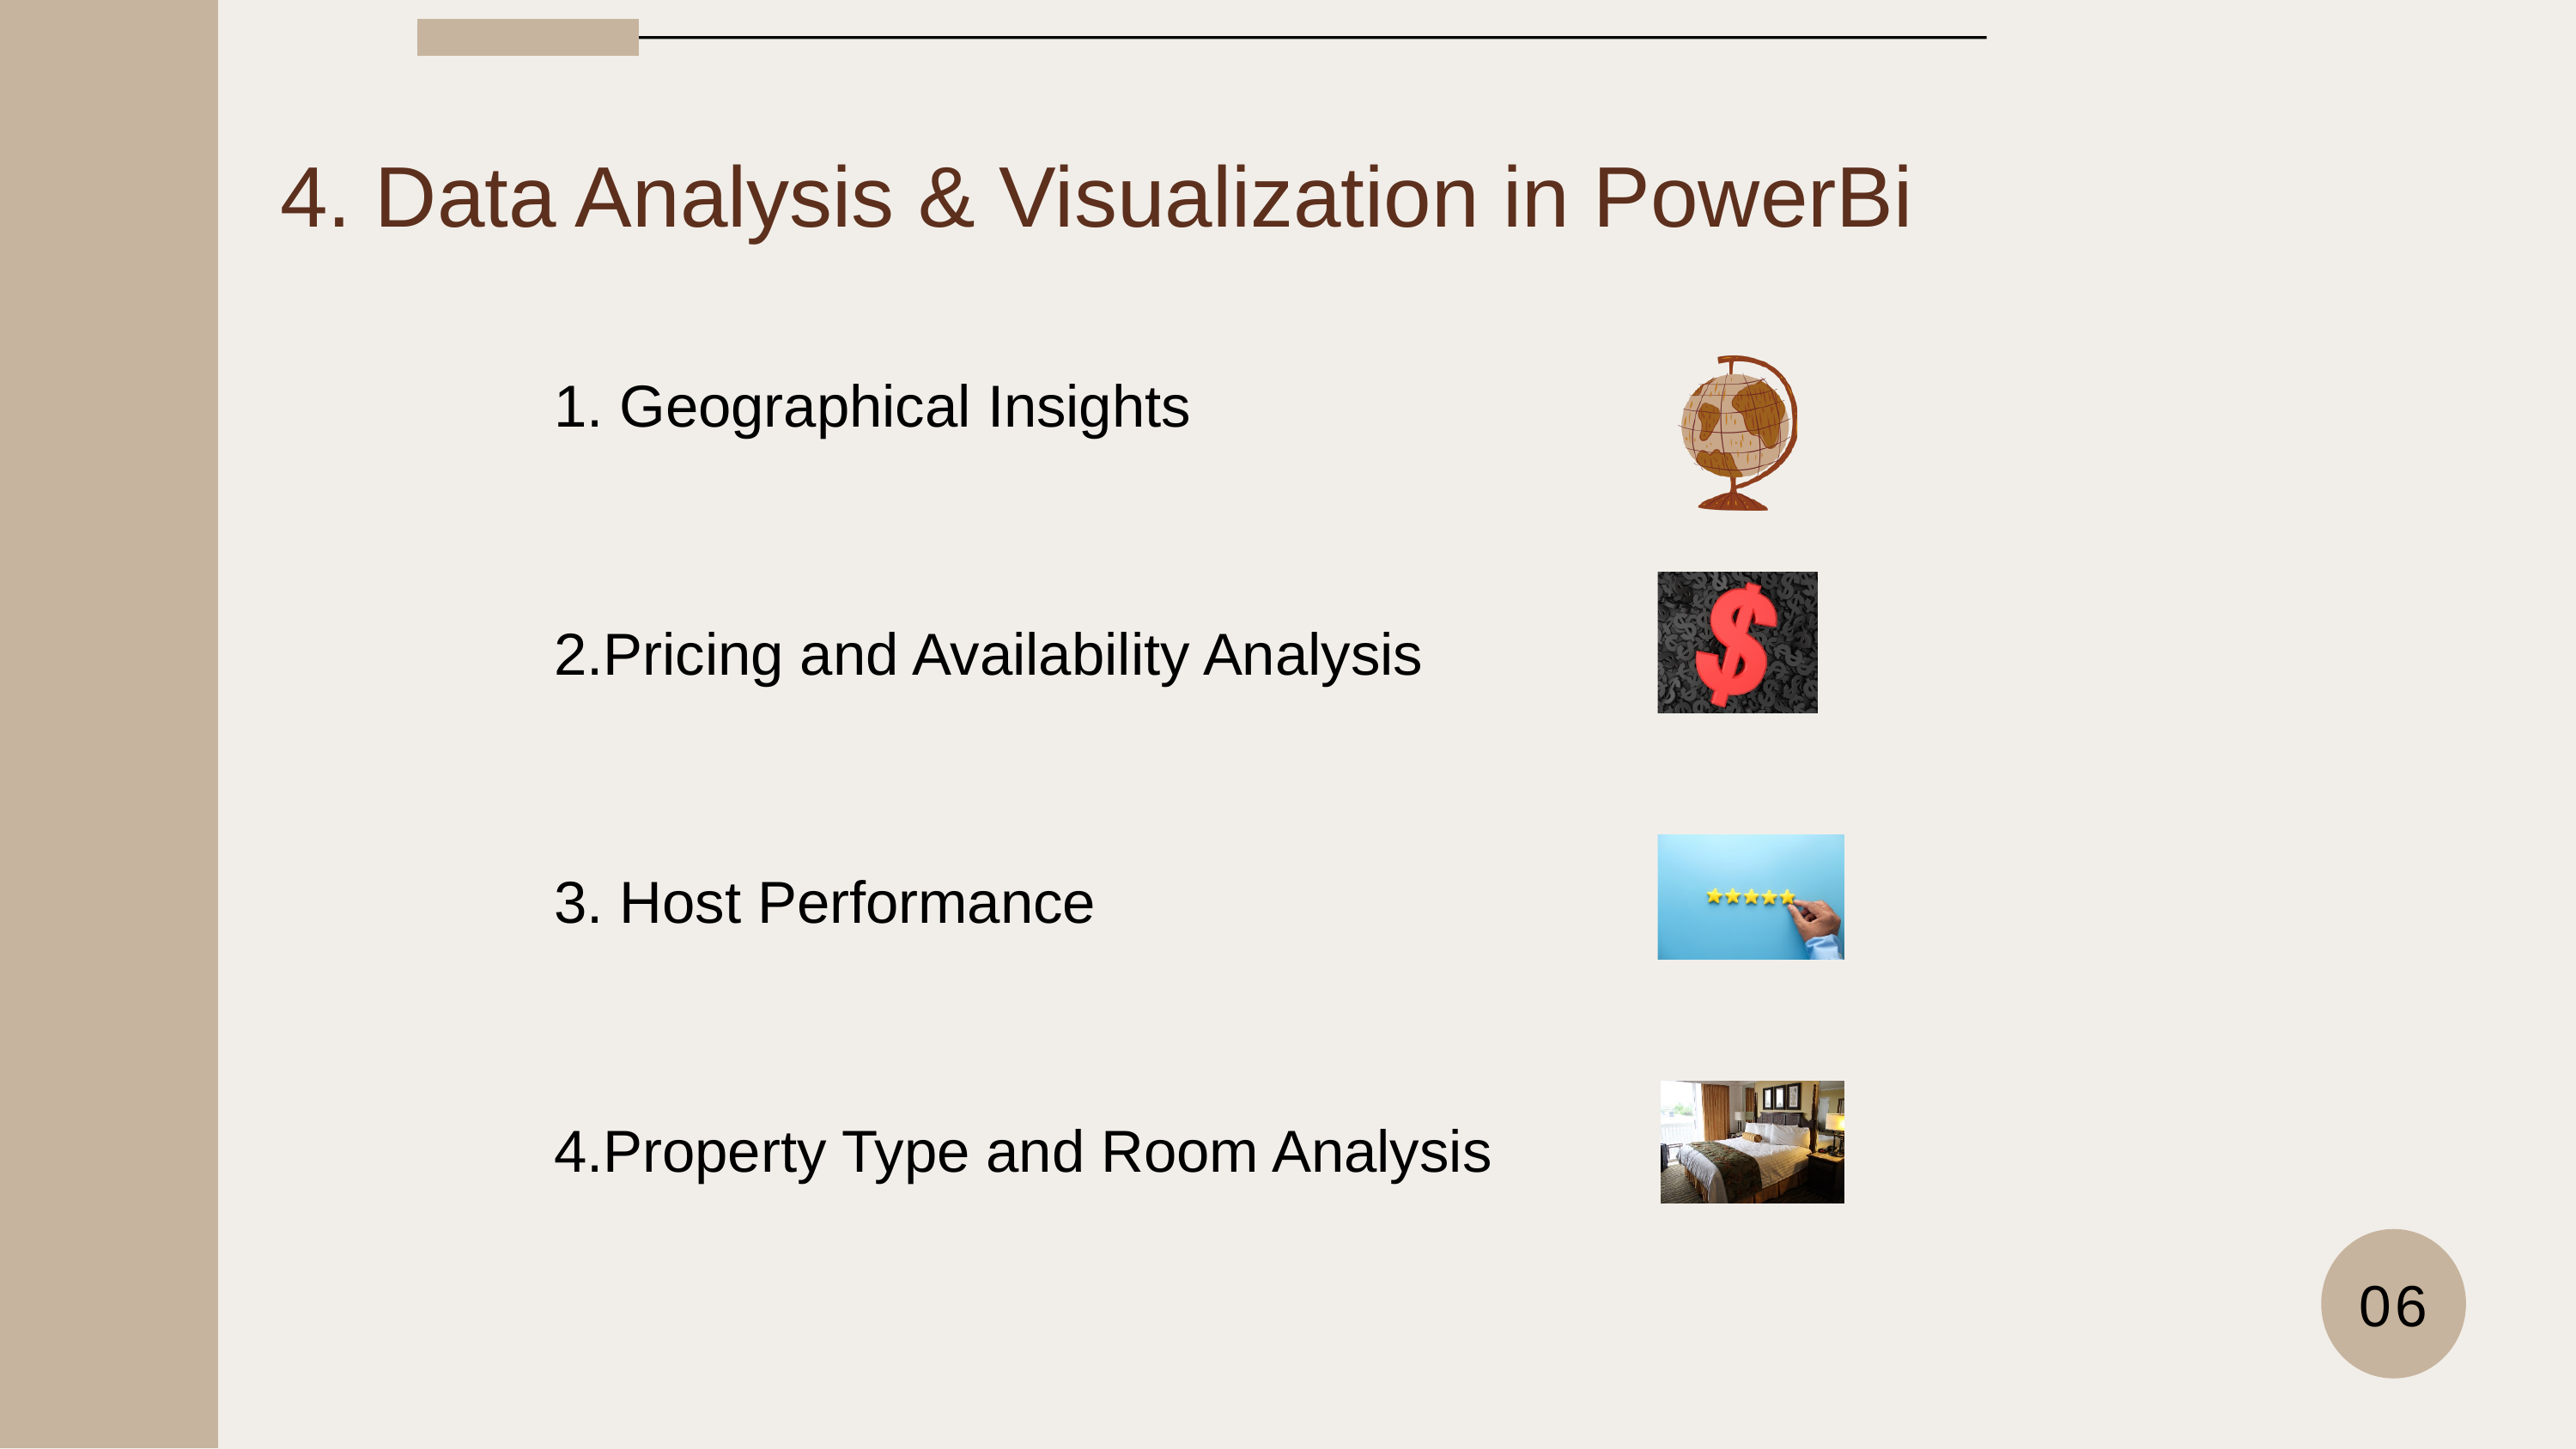

4. Data Analysis & Visualization in PowerBi
1. Geographical Insights

2.Pricing and Availability Analysis

3. Host Performance

4.Property Type and Room Analysis

06